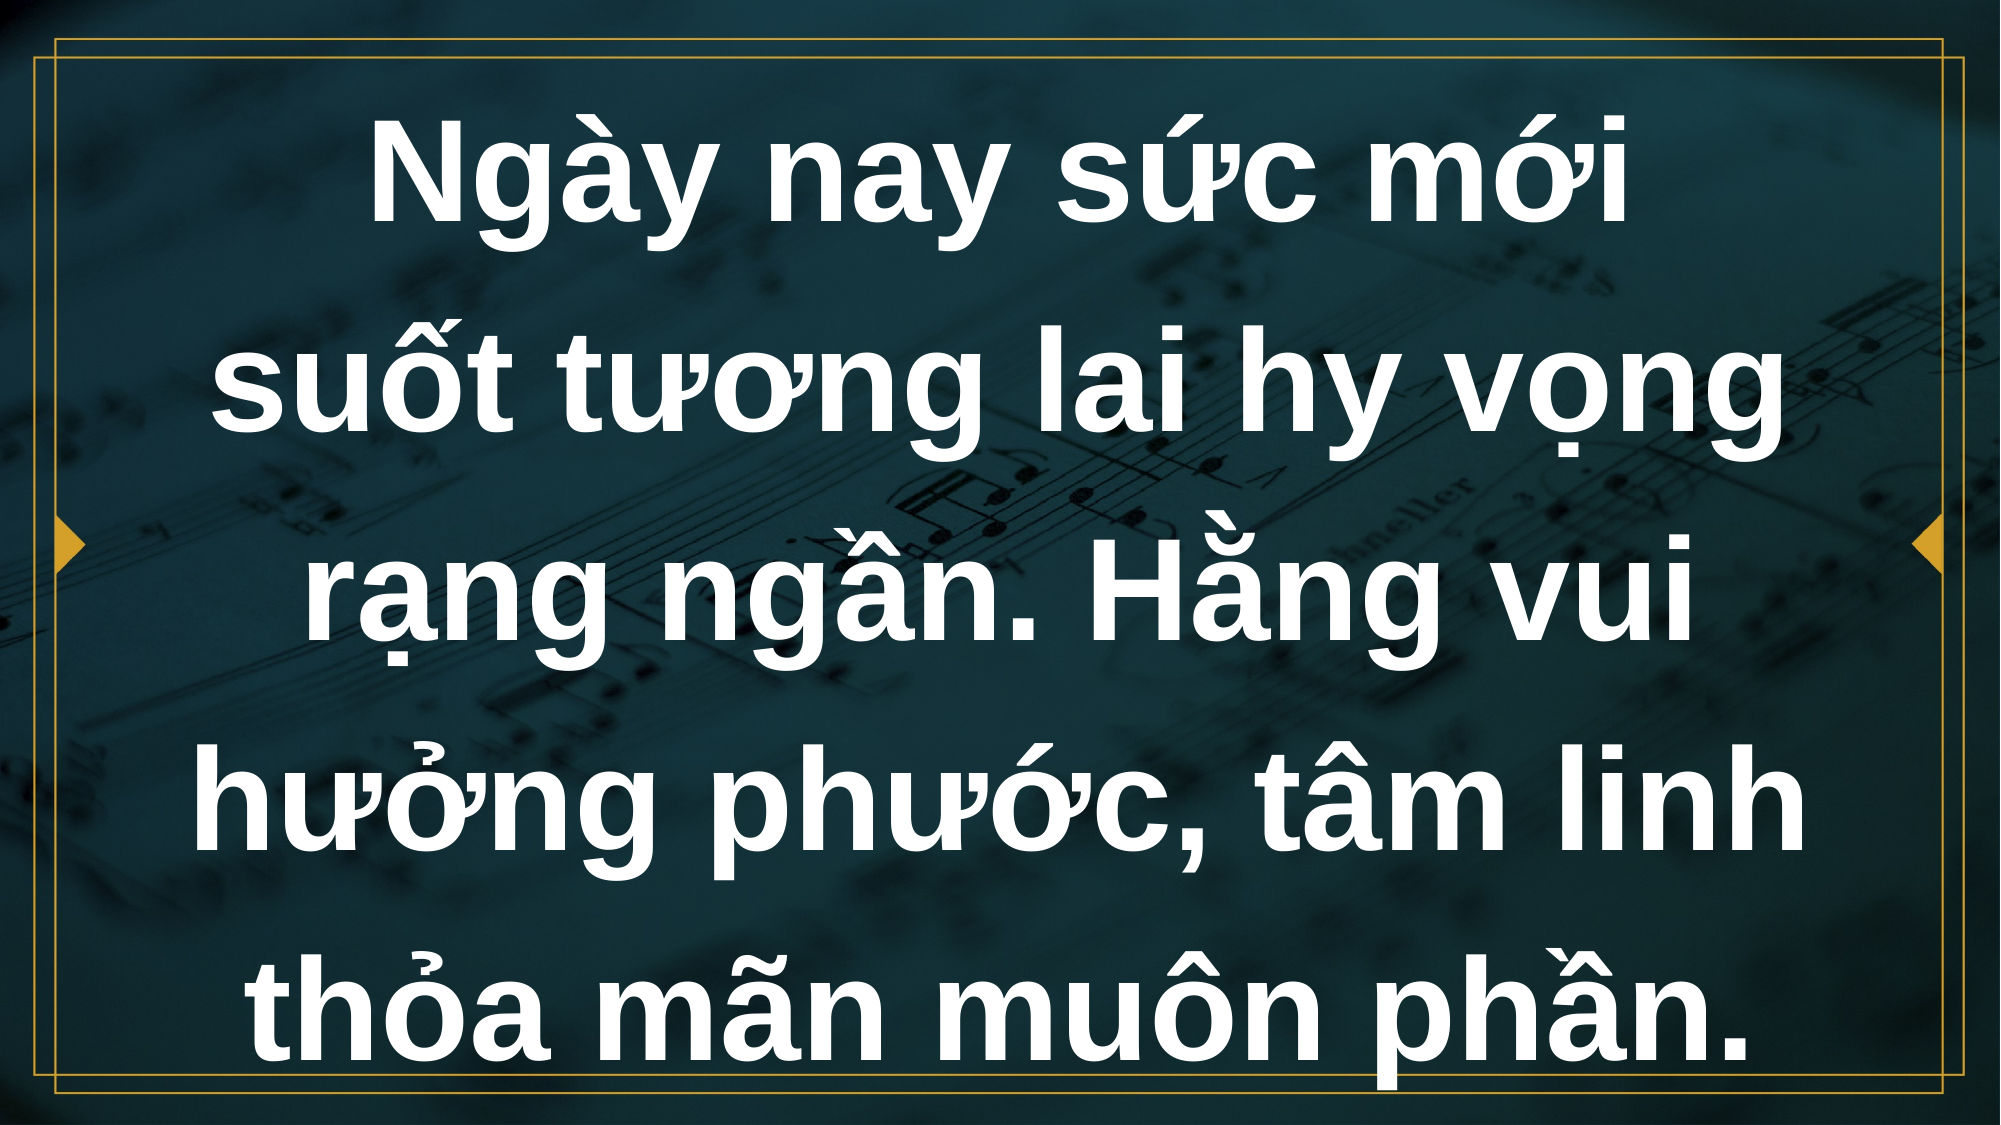

# Ngày nay sức mới suốt tương lai hy vọng rạng ngần. Hằng vui hưởng phước, tâm linh thỏa mãn muôn phần.